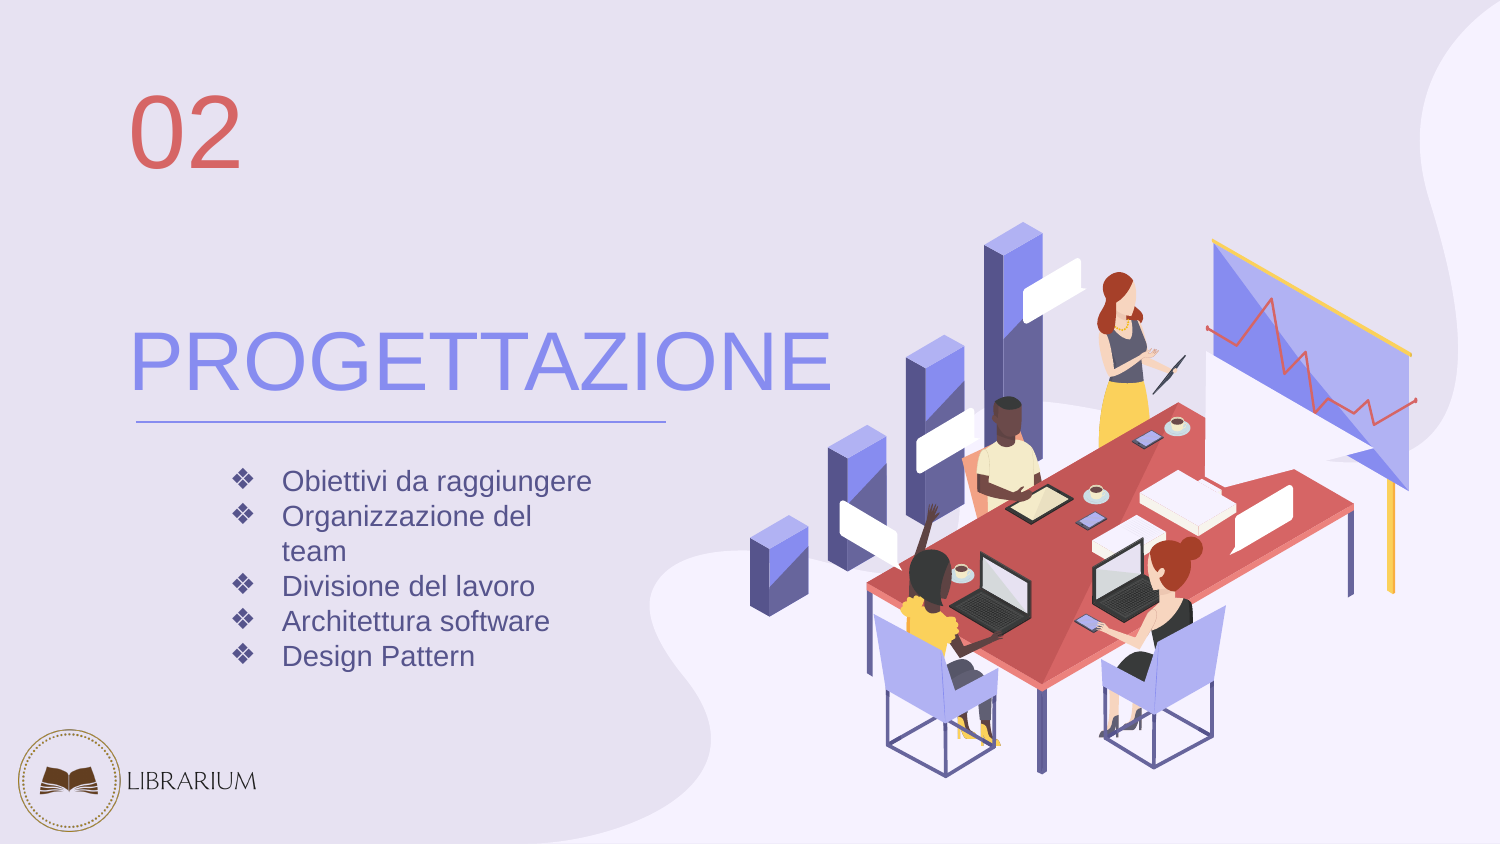

02

PROGETTAZIONE
Obiettivi da raggiungere
Organizzazione del team
Divisione del lavoro
Architettura software
Design Pattern